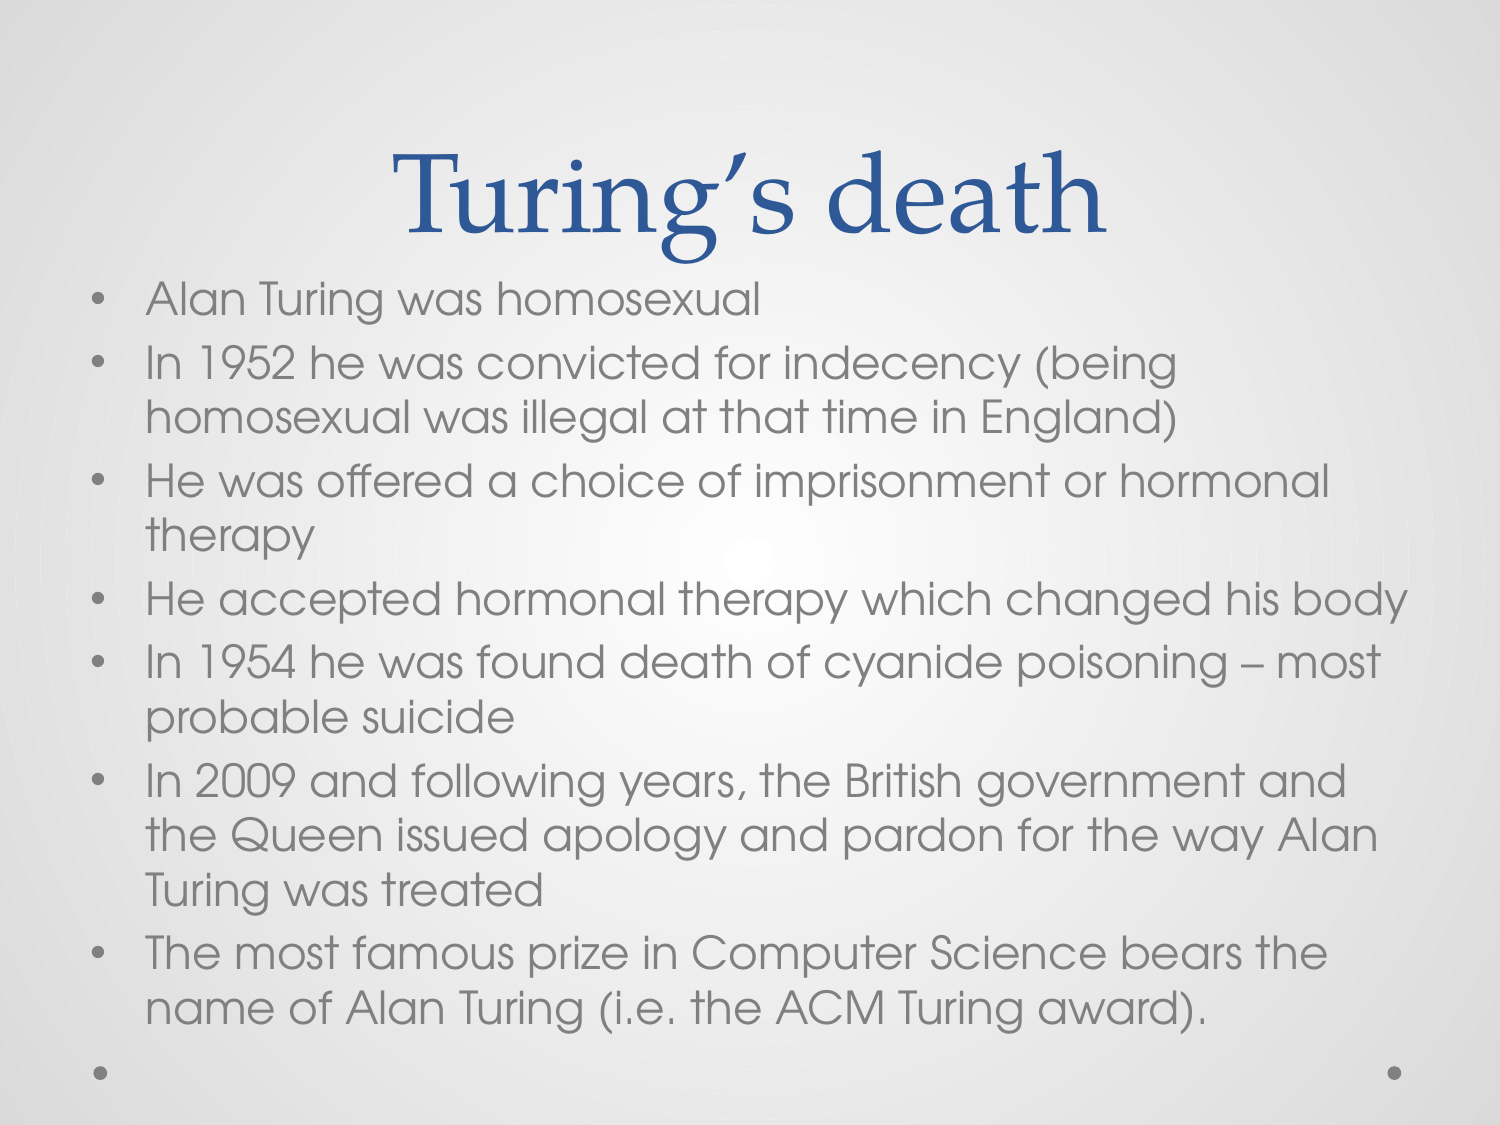

# Turing’s death
Alan Turing was homosexual
In 1952 he was convicted for indecency (being homosexual was illegal at that time in England)
He was offered a choice of imprisonment or hormonal therapy
He accepted hormonal therapy which changed his body
In 1954 he was found death of cyanide poisoning – most probable suicide
In 2009 and following years, the British government and the Queen issued apology and pardon for the way Alan Turing was treated
The most famous prize in Computer Science bears the name of Alan Turing (i.e. the ACM Turing award).